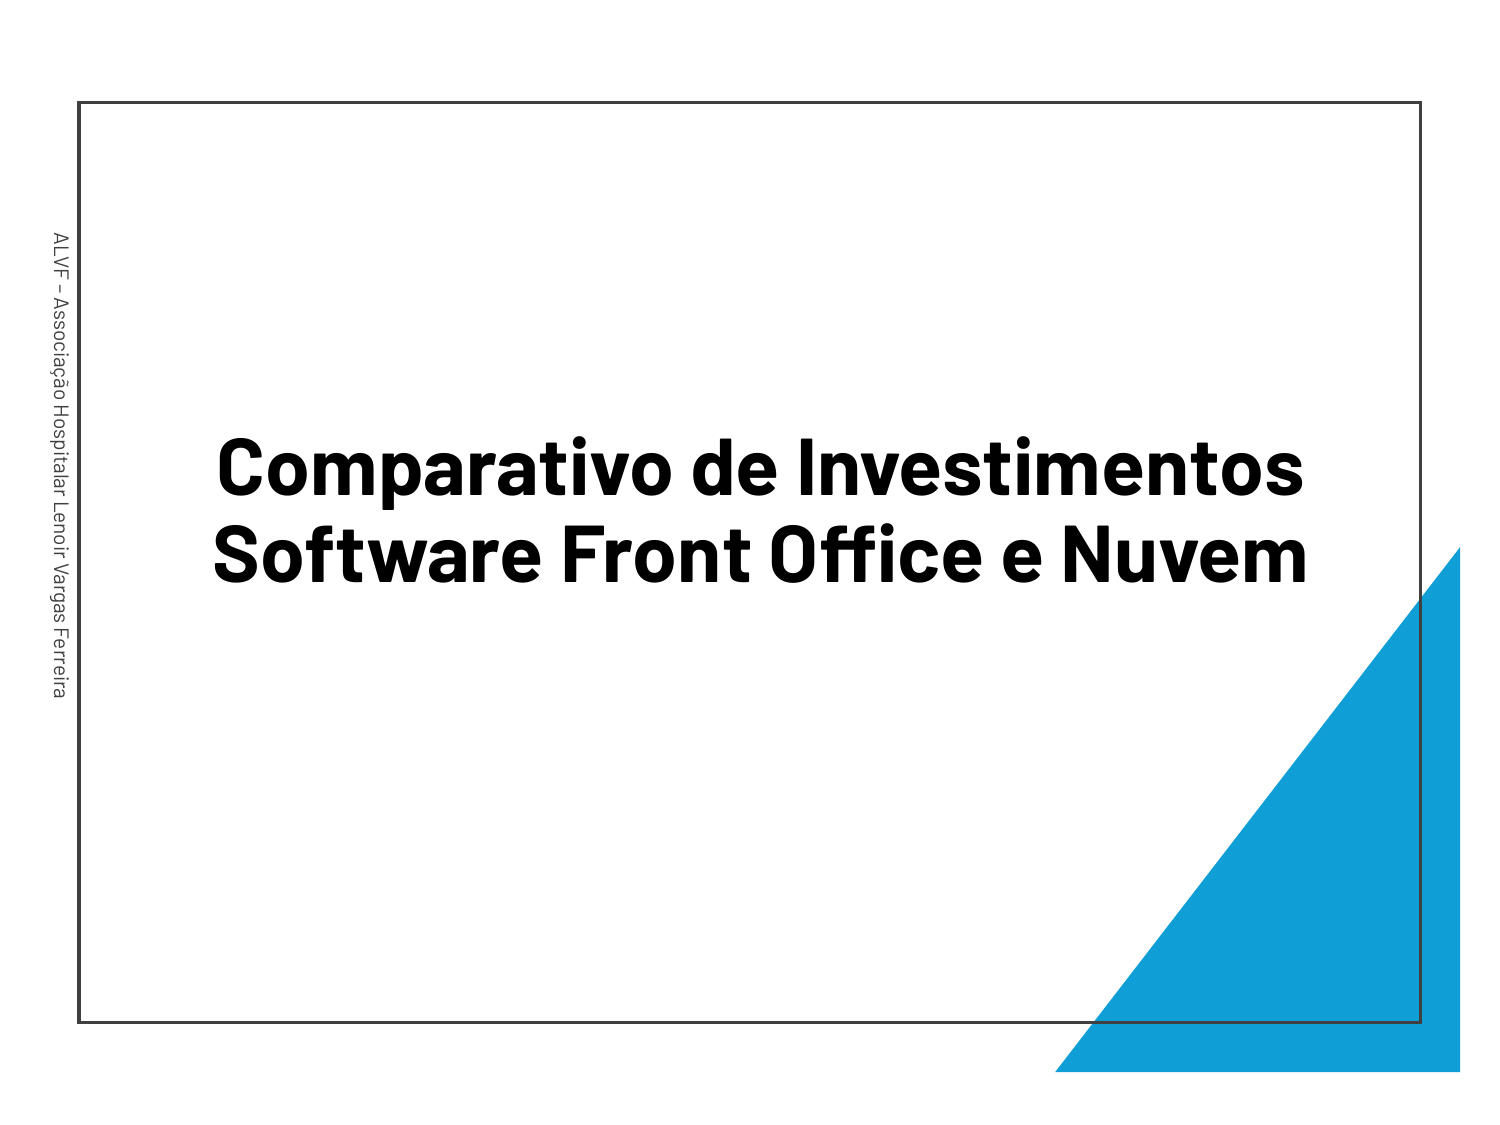

# Comparativo de Investimentos Software Front Office e Nuvem
ALVF – Associação Hospitalar Lenoir Vargas Ferreira